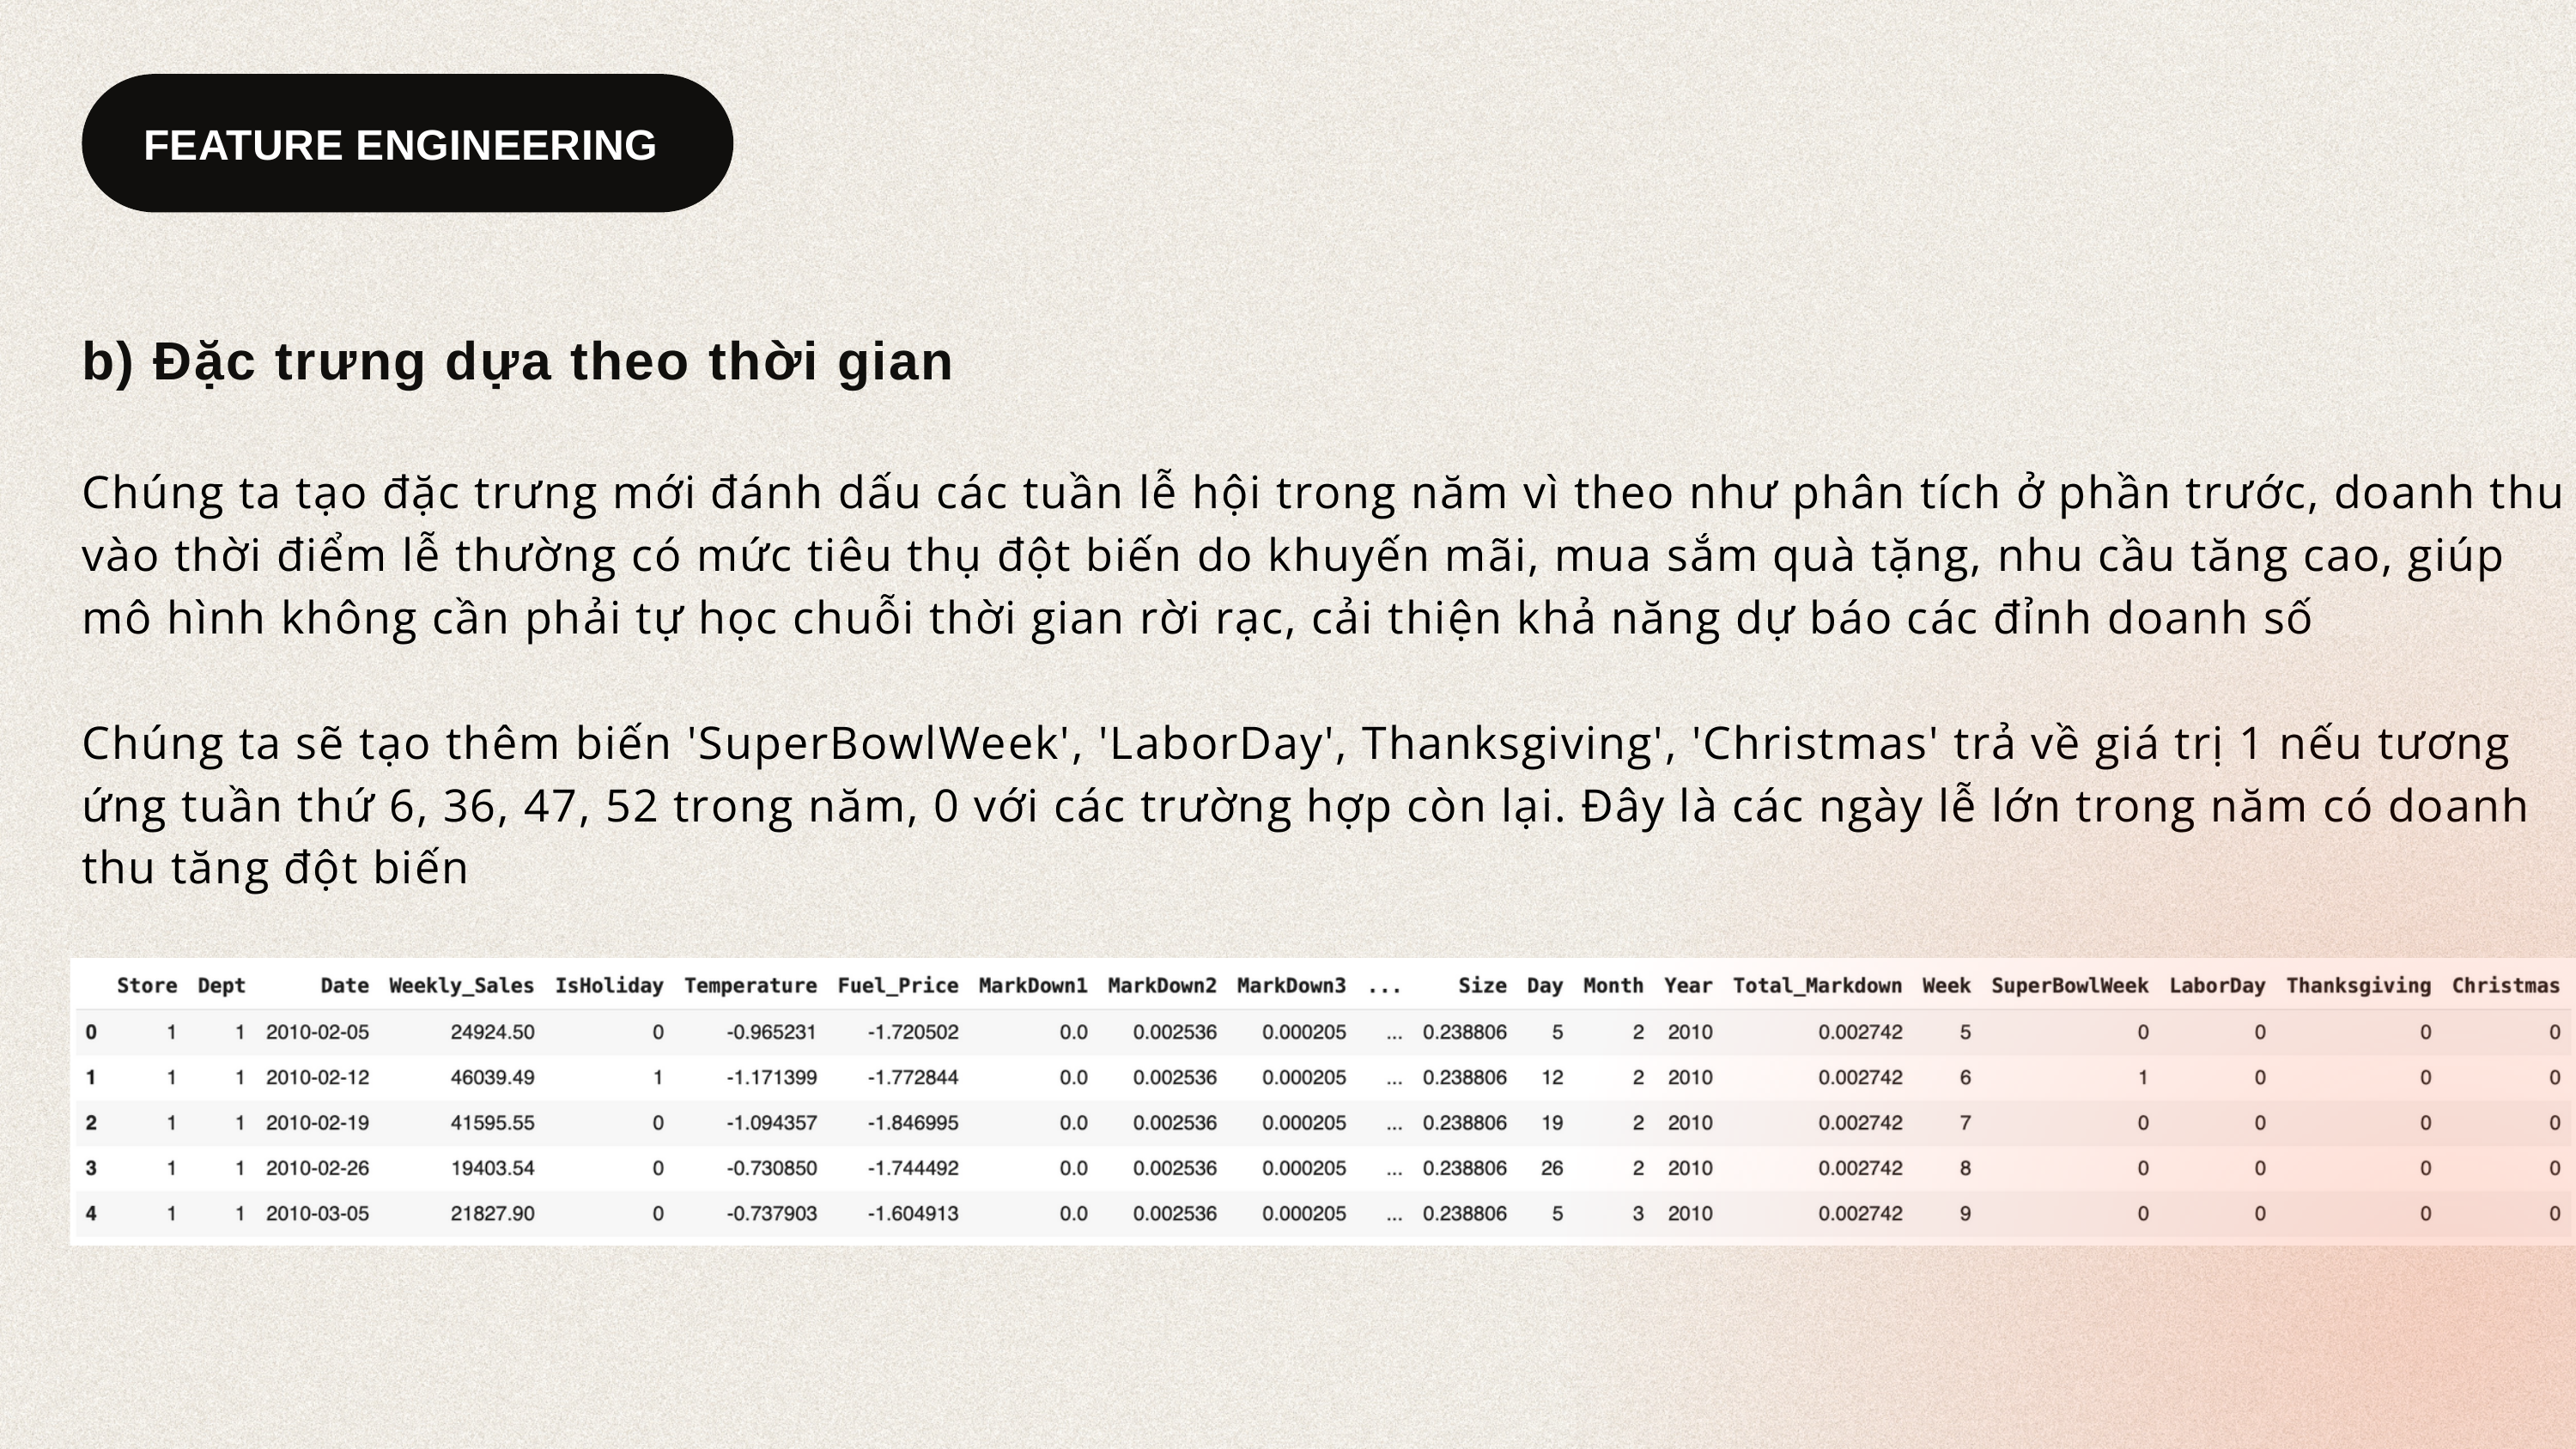

FEATURE ENGINEERING
b) Đặc trưng dựa theo thời gian

Chúng ta tạo đặc trưng mới đánh dấu các tuần lễ hội trong năm vì theo như phân tích ở phần trước, doanh thu vào thời điểm lễ thường có mức tiêu thụ đột biến do khuyến mãi, mua sắm quà tặng, nhu cầu tăng cao, giúp mô hình không cần phải tự học chuỗi thời gian rời rạc, cải thiện khả năng dự báo các đỉnh doanh số

Chúng ta sẽ tạo thêm biến 'SuperBowlWeek', 'LaborDay', Thanksgiving', 'Christmas' trả về giá trị 1 nếu tương ứng tuần thứ 6, 36, 47, 52 trong năm, 0 với các trường hợp còn lại. Đây là các ngày lễ lớn trong năm có doanh thu tăng đột biến